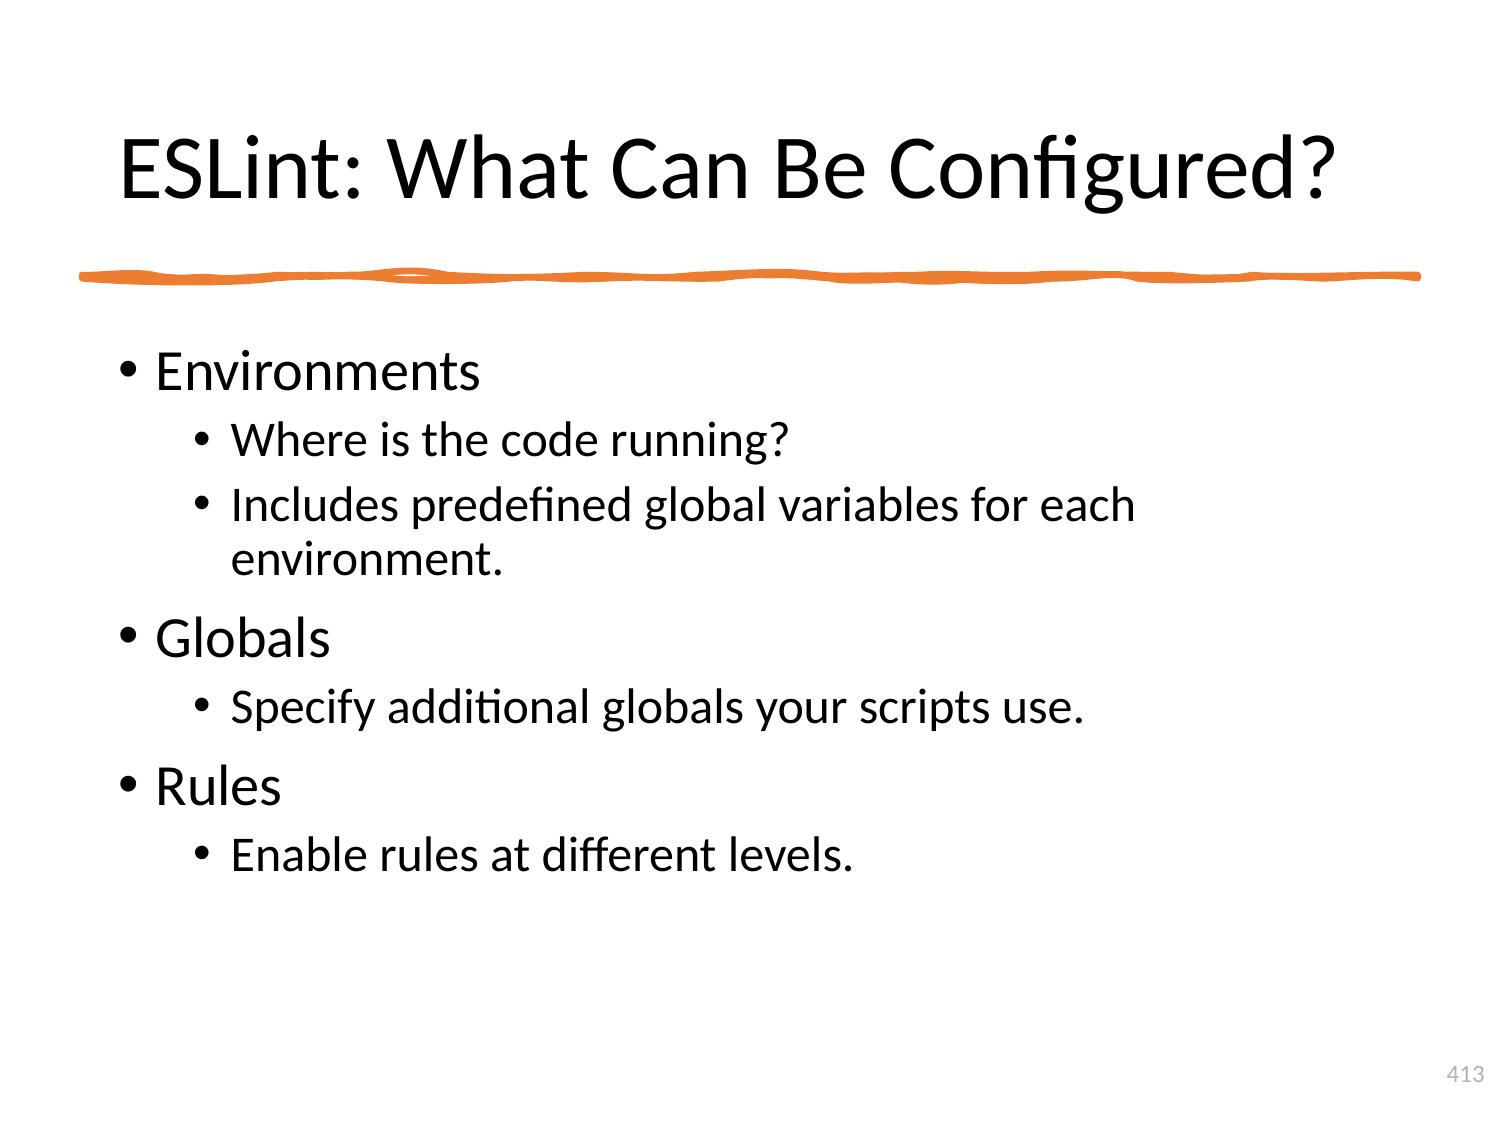

# ESLint: What Can Be Configured?
Environments
Where is the code running?
Includes predefined global variables for each environment.
Globals
Specify additional globals your scripts use.
Rules
Enable rules at different levels.
413